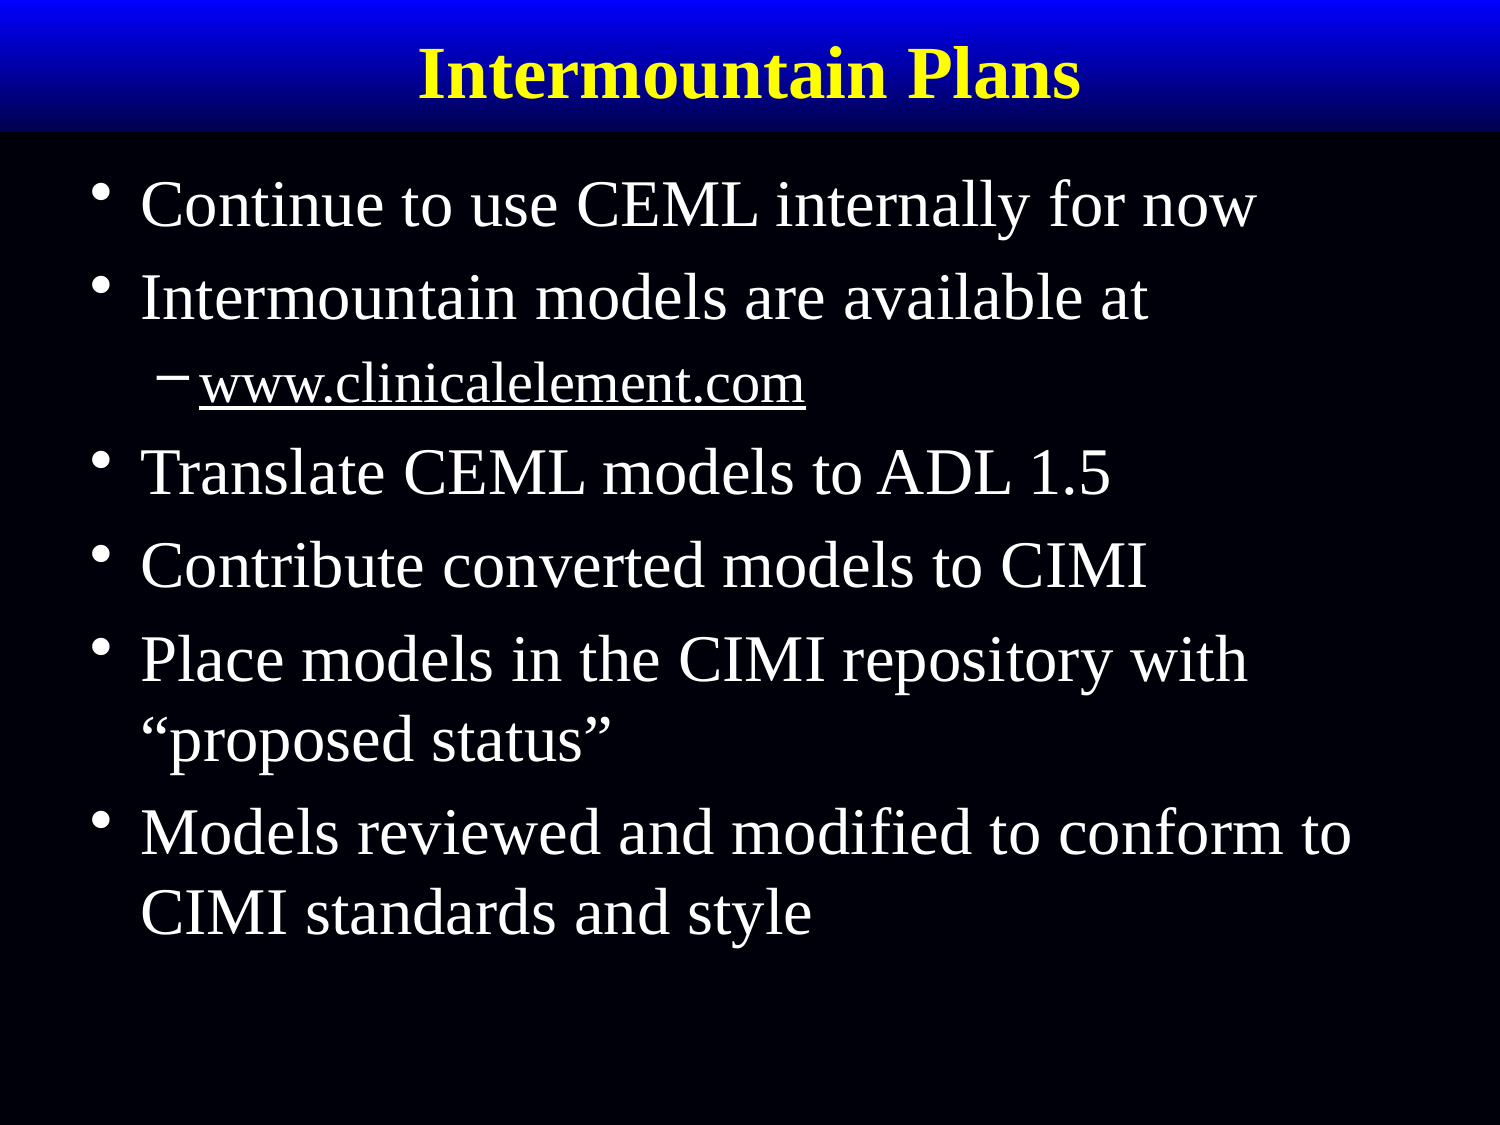

# Intermountain Plans
Continue to use CEML internally for now
Intermountain models are available at
www.clinicalelement.com
Translate CEML models to ADL 1.5
Contribute converted models to CIMI
Place models in the CIMI repository with “proposed status”
Models reviewed and modified to conform to CIMI standards and style